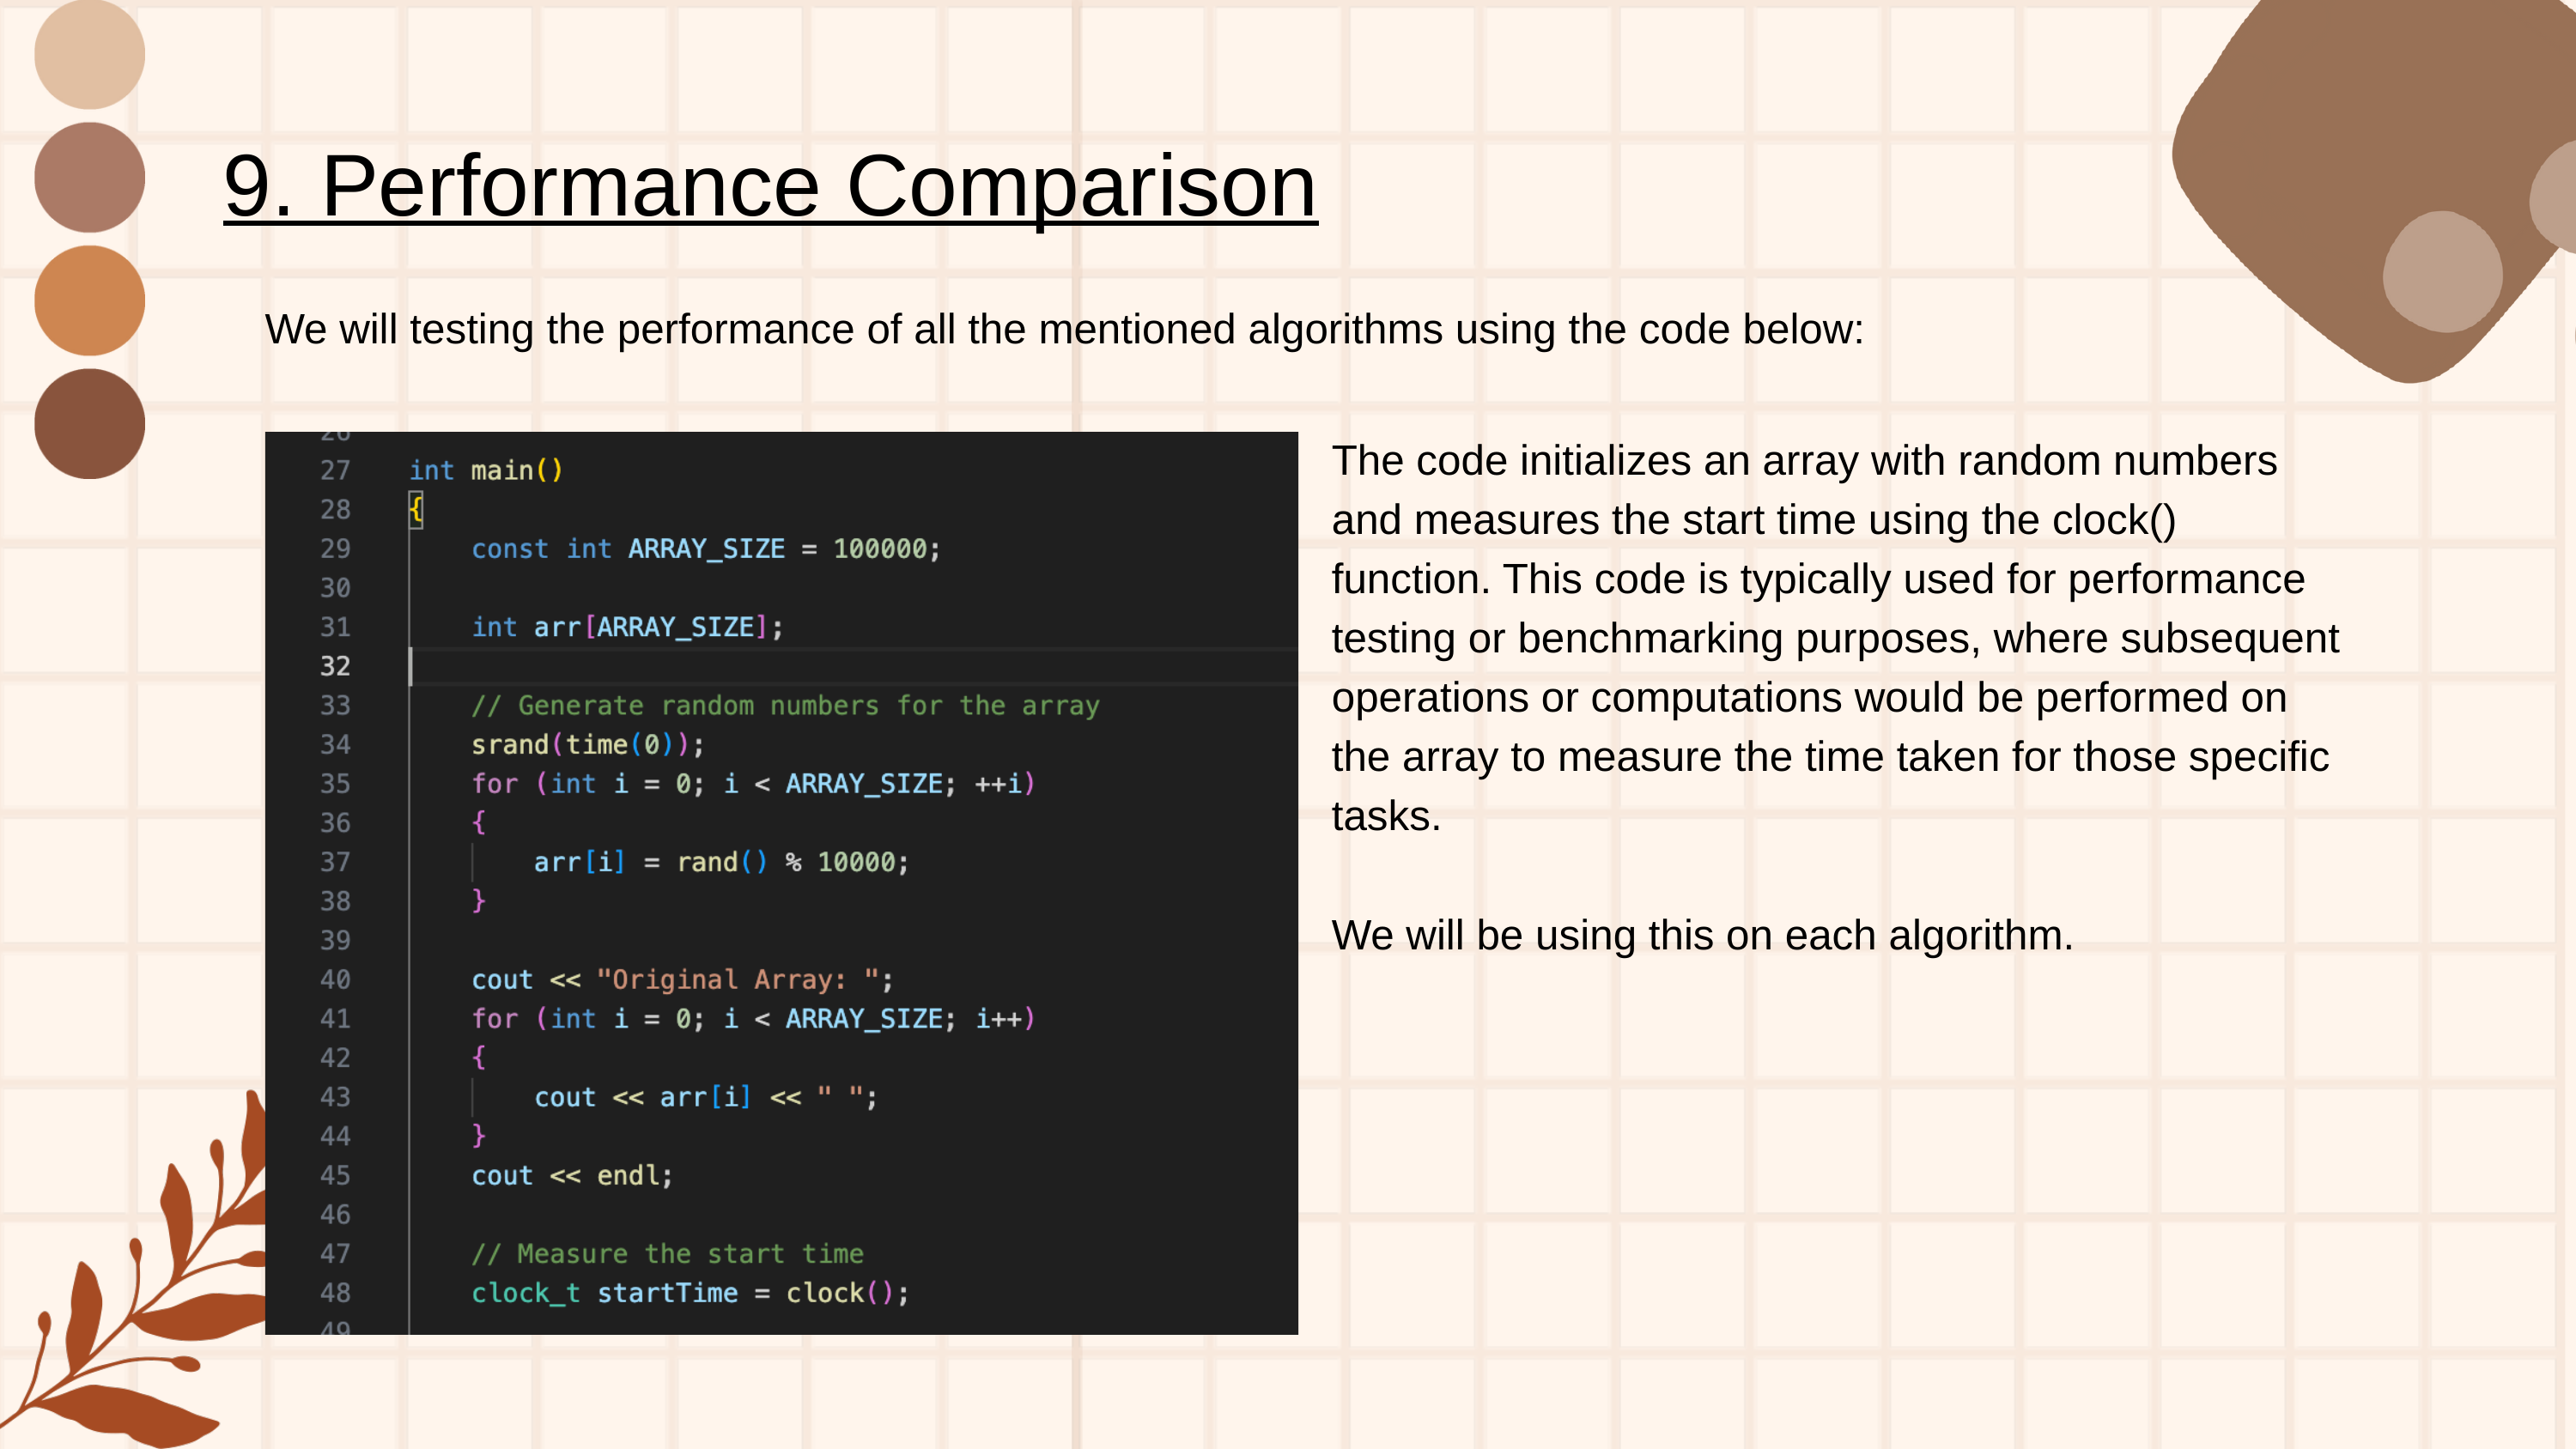

9. Performance Comparison
We will testing the performance of all the mentioned algorithms using the code below:
The code initializes an array with random numbers and measures the start time using the clock() function. This code is typically used for performance testing or benchmarking purposes, where subsequent operations or computations would be performed on the array to measure the time taken for those specific tasks.

We will be using this on each algorithm.